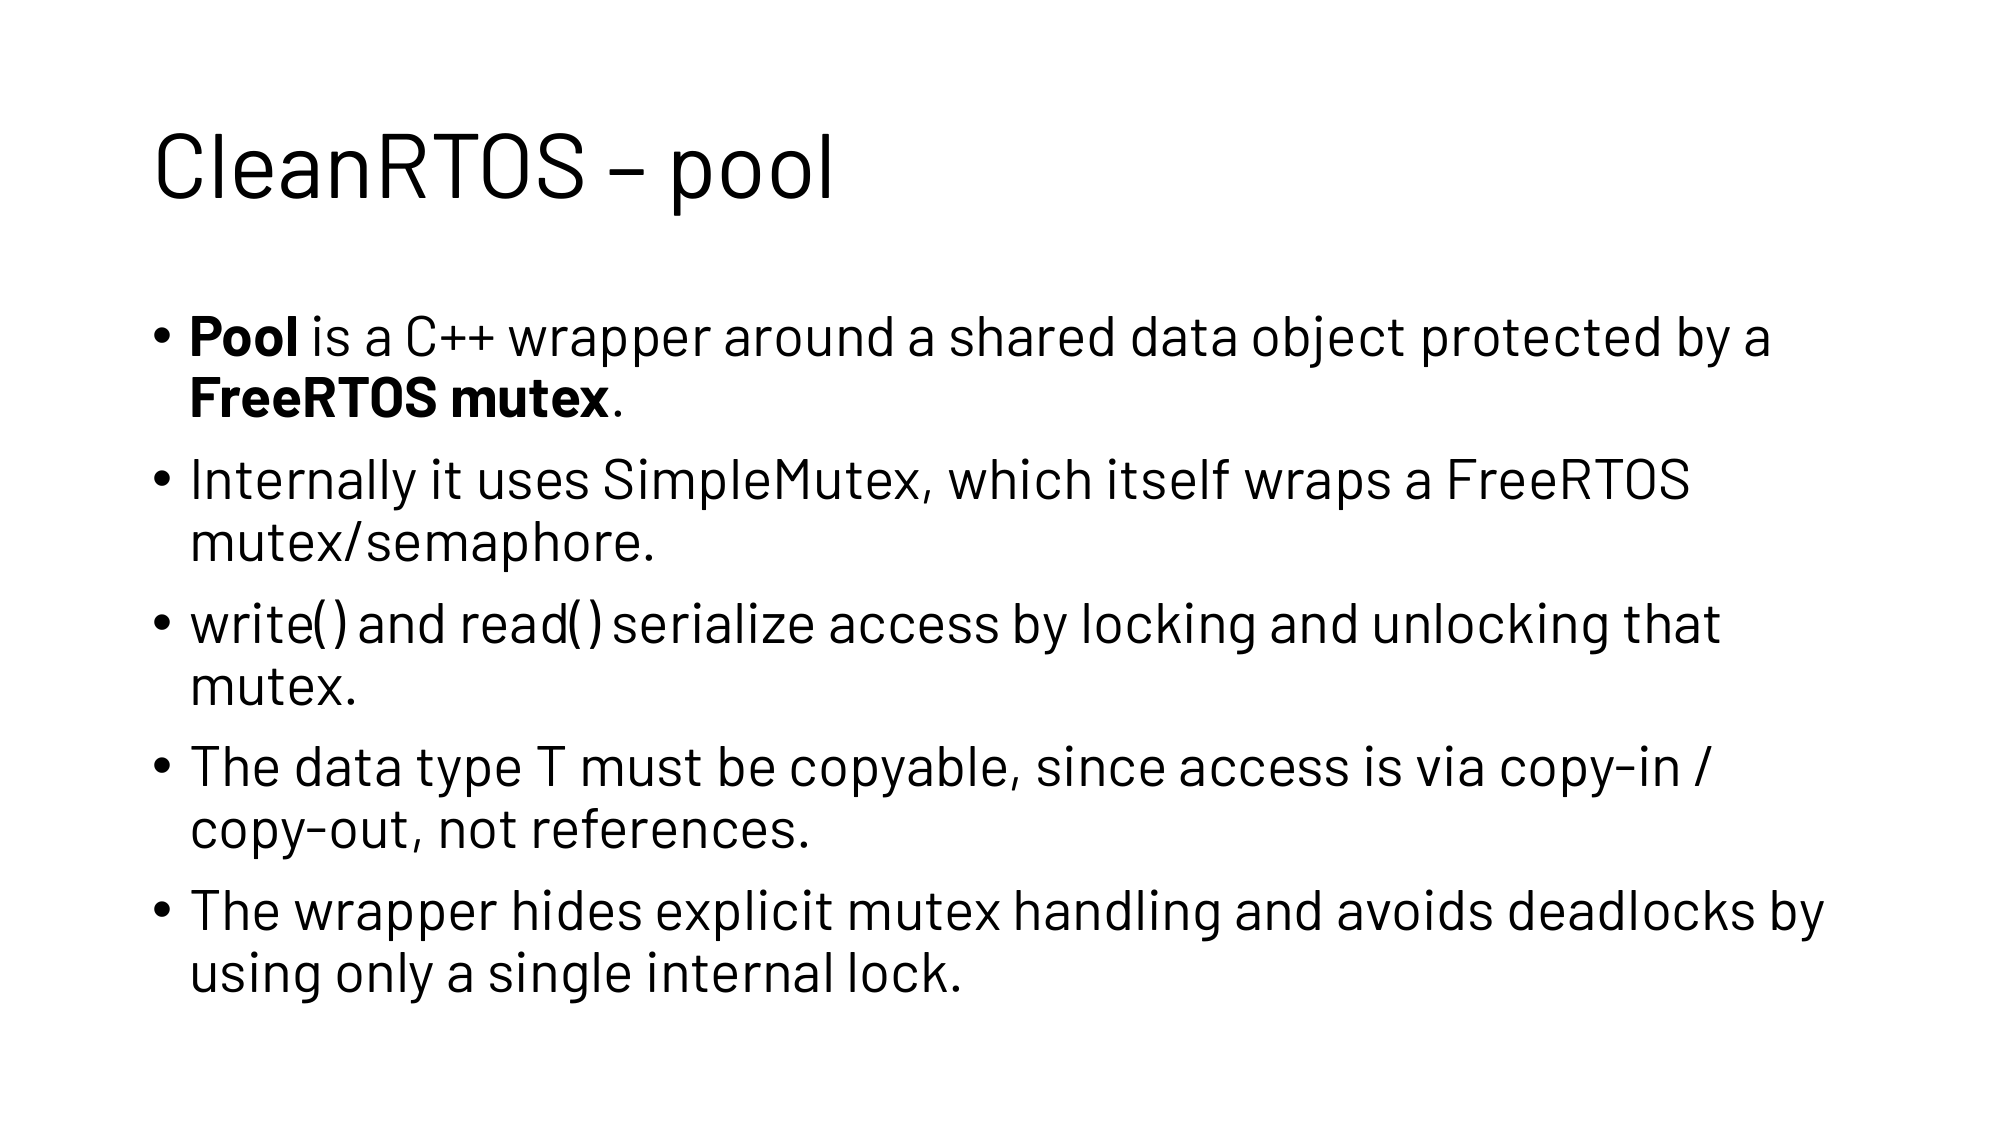

# CleanRTOS – pool
Pool is a C++ wrapper around a shared data object protected by a FreeRTOS mutex.
Internally it uses SimpleMutex, which itself wraps a FreeRTOS mutex/semaphore.
write() and read() serialize access by locking and unlocking that mutex.
The data type T must be copyable, since access is via copy-in / copy-out, not references.
The wrapper hides explicit mutex handling and avoids deadlocks by using only a single internal lock.